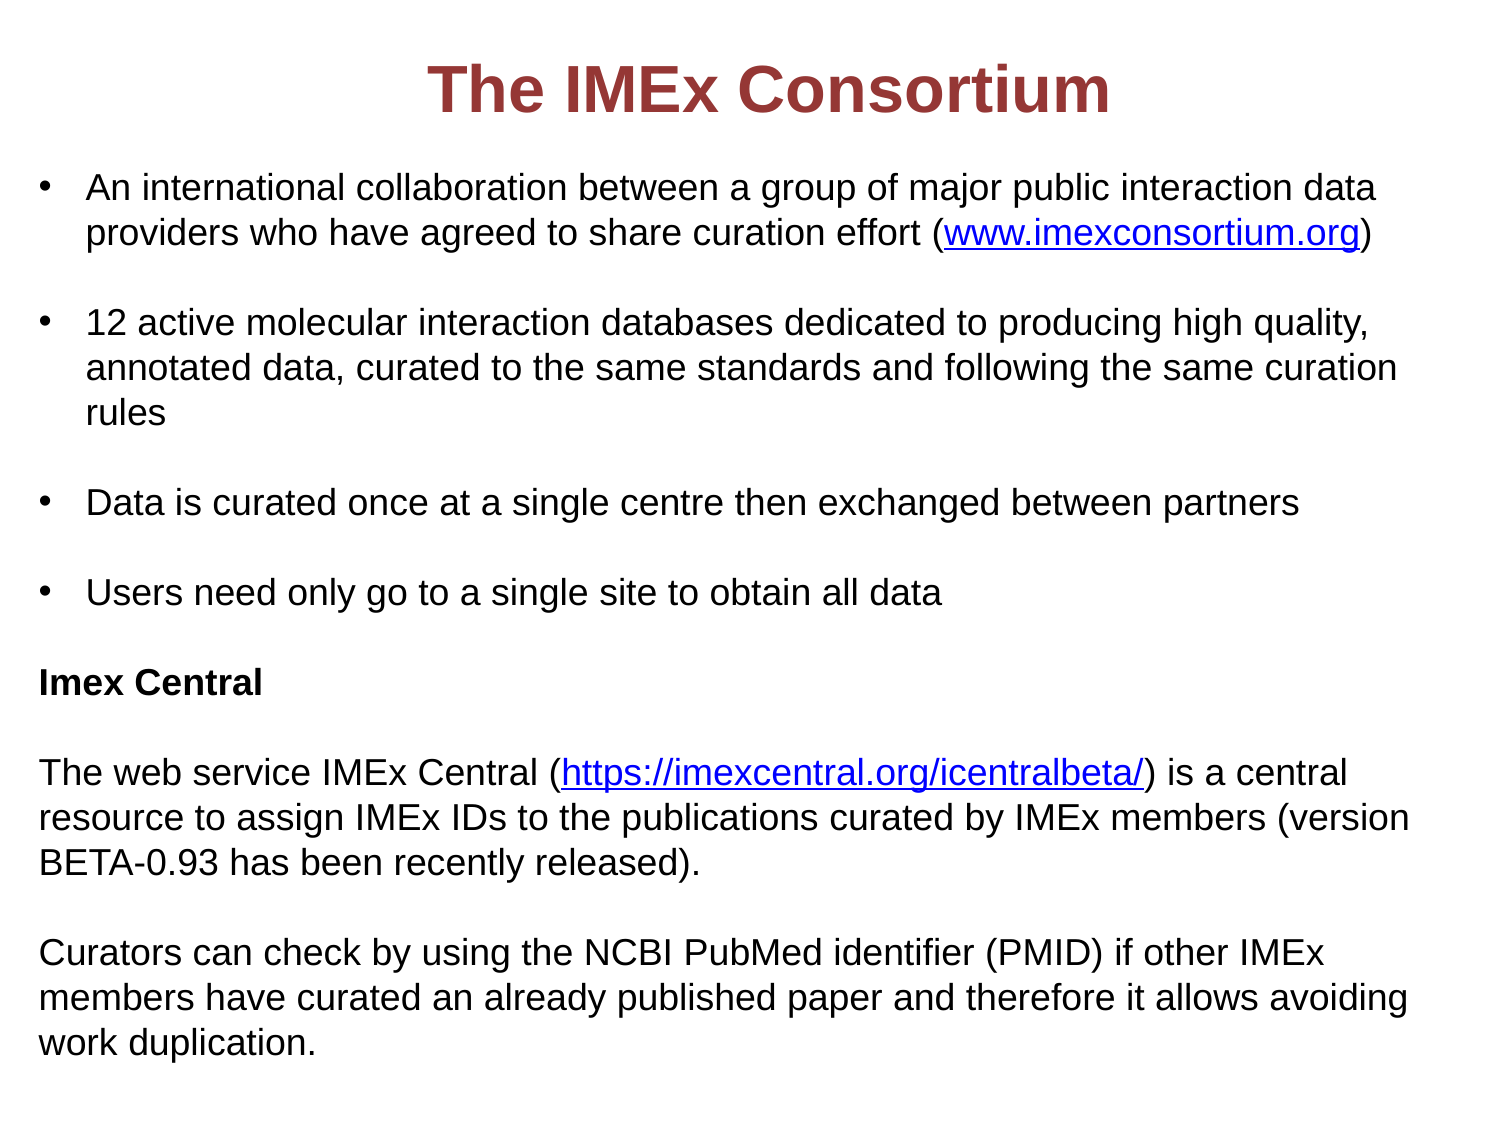

The IMEx Consortium
An international collaboration between a group of major public interaction data providers who have agreed to share curation effort (www.imexconsortium.org)

12 active molecular interaction databases dedicated to producing high quality, annotated data, curated to the same standards and following the same curation rules

Data is curated once at a single centre then exchanged between partners

Users need only go to a single site to obtain all data

Imex Central
The web service IMEx Central (https://imexcentral.org/icentralbeta/) is a central resource to assign IMEx IDs to the publications curated by IMEx members (version BETA-0.93 has been recently released).

Curators can check by using the NCBI PubMed identifier (PMID) if other IMEx members have curated an already published paper and therefore it allows avoiding work duplication.